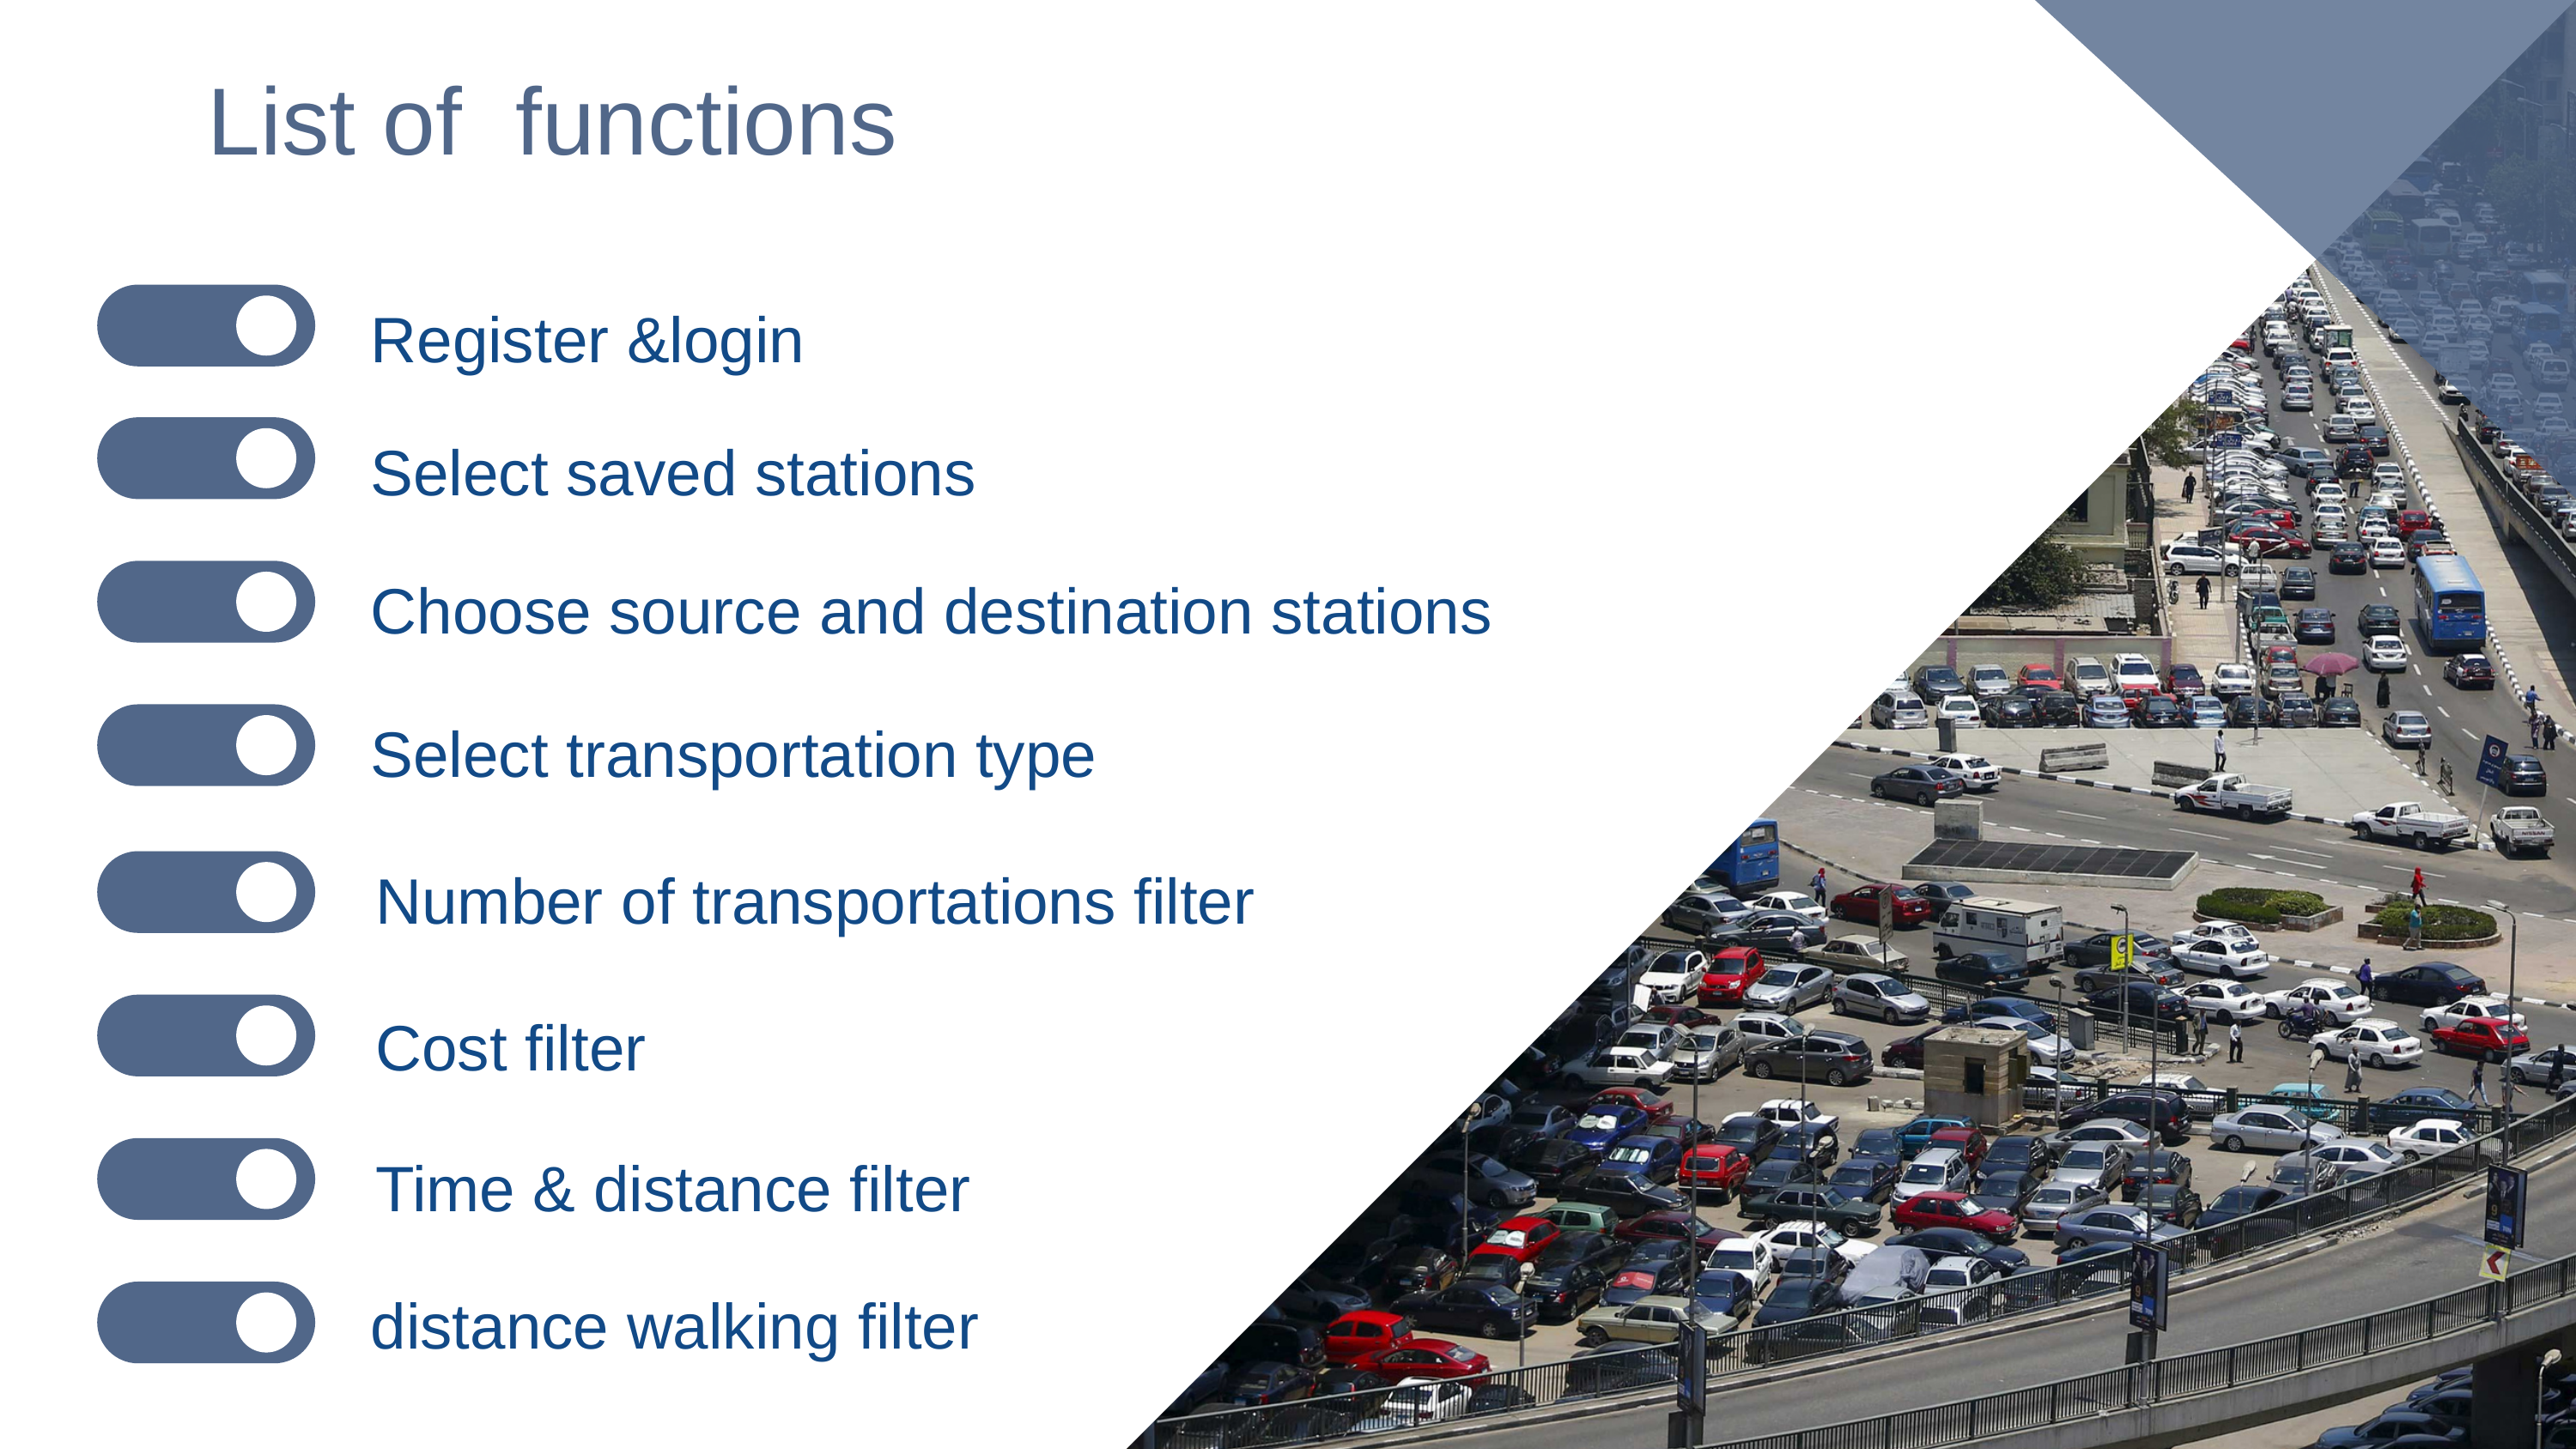

List of  functions

Register &login

Select saved stations

Choose source and destination stations

Select transportation type

Number of transportations filter

Cost filter

Time & distance filter

distance walking filter